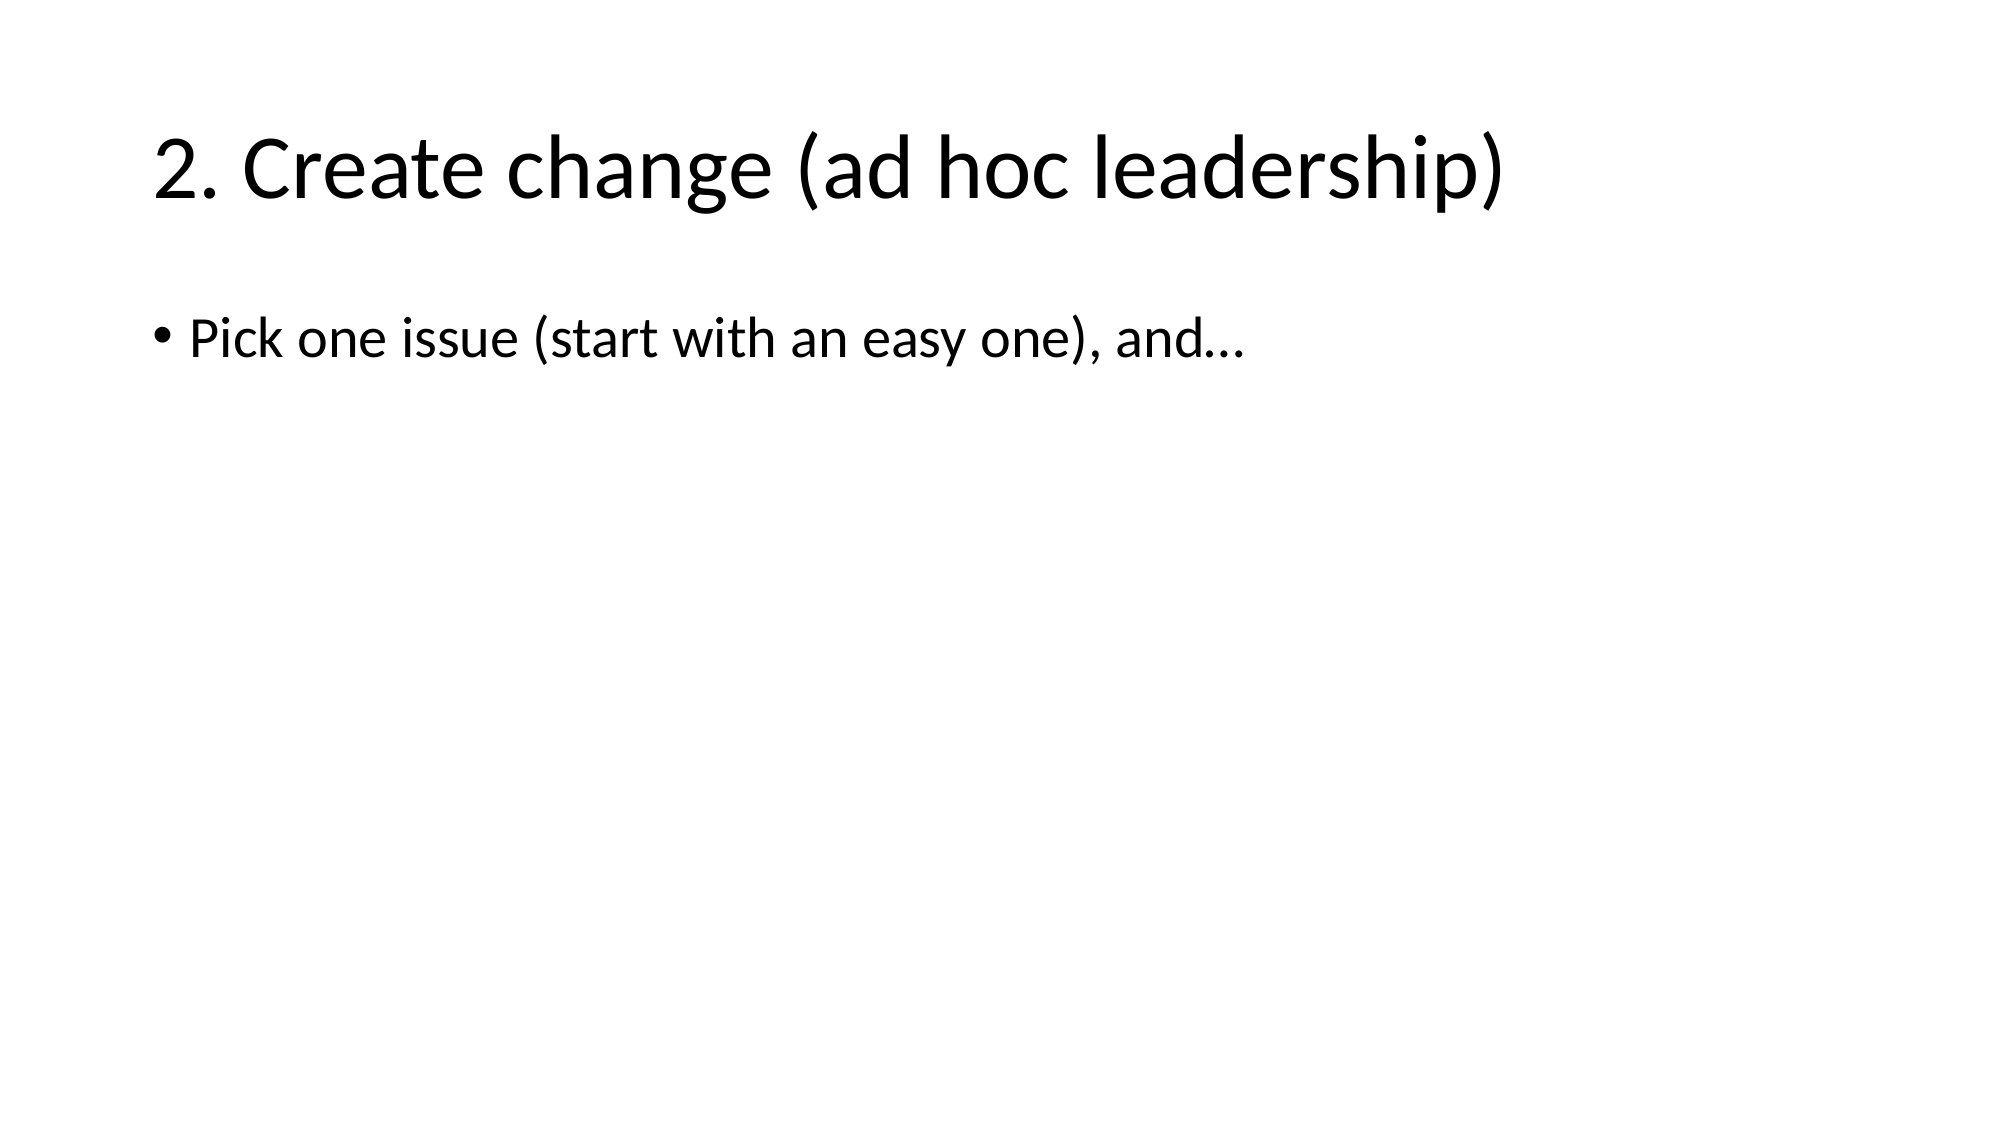

# 2. Create change (ad hoc leadership)
Pick one issue (start with an easy one), and…